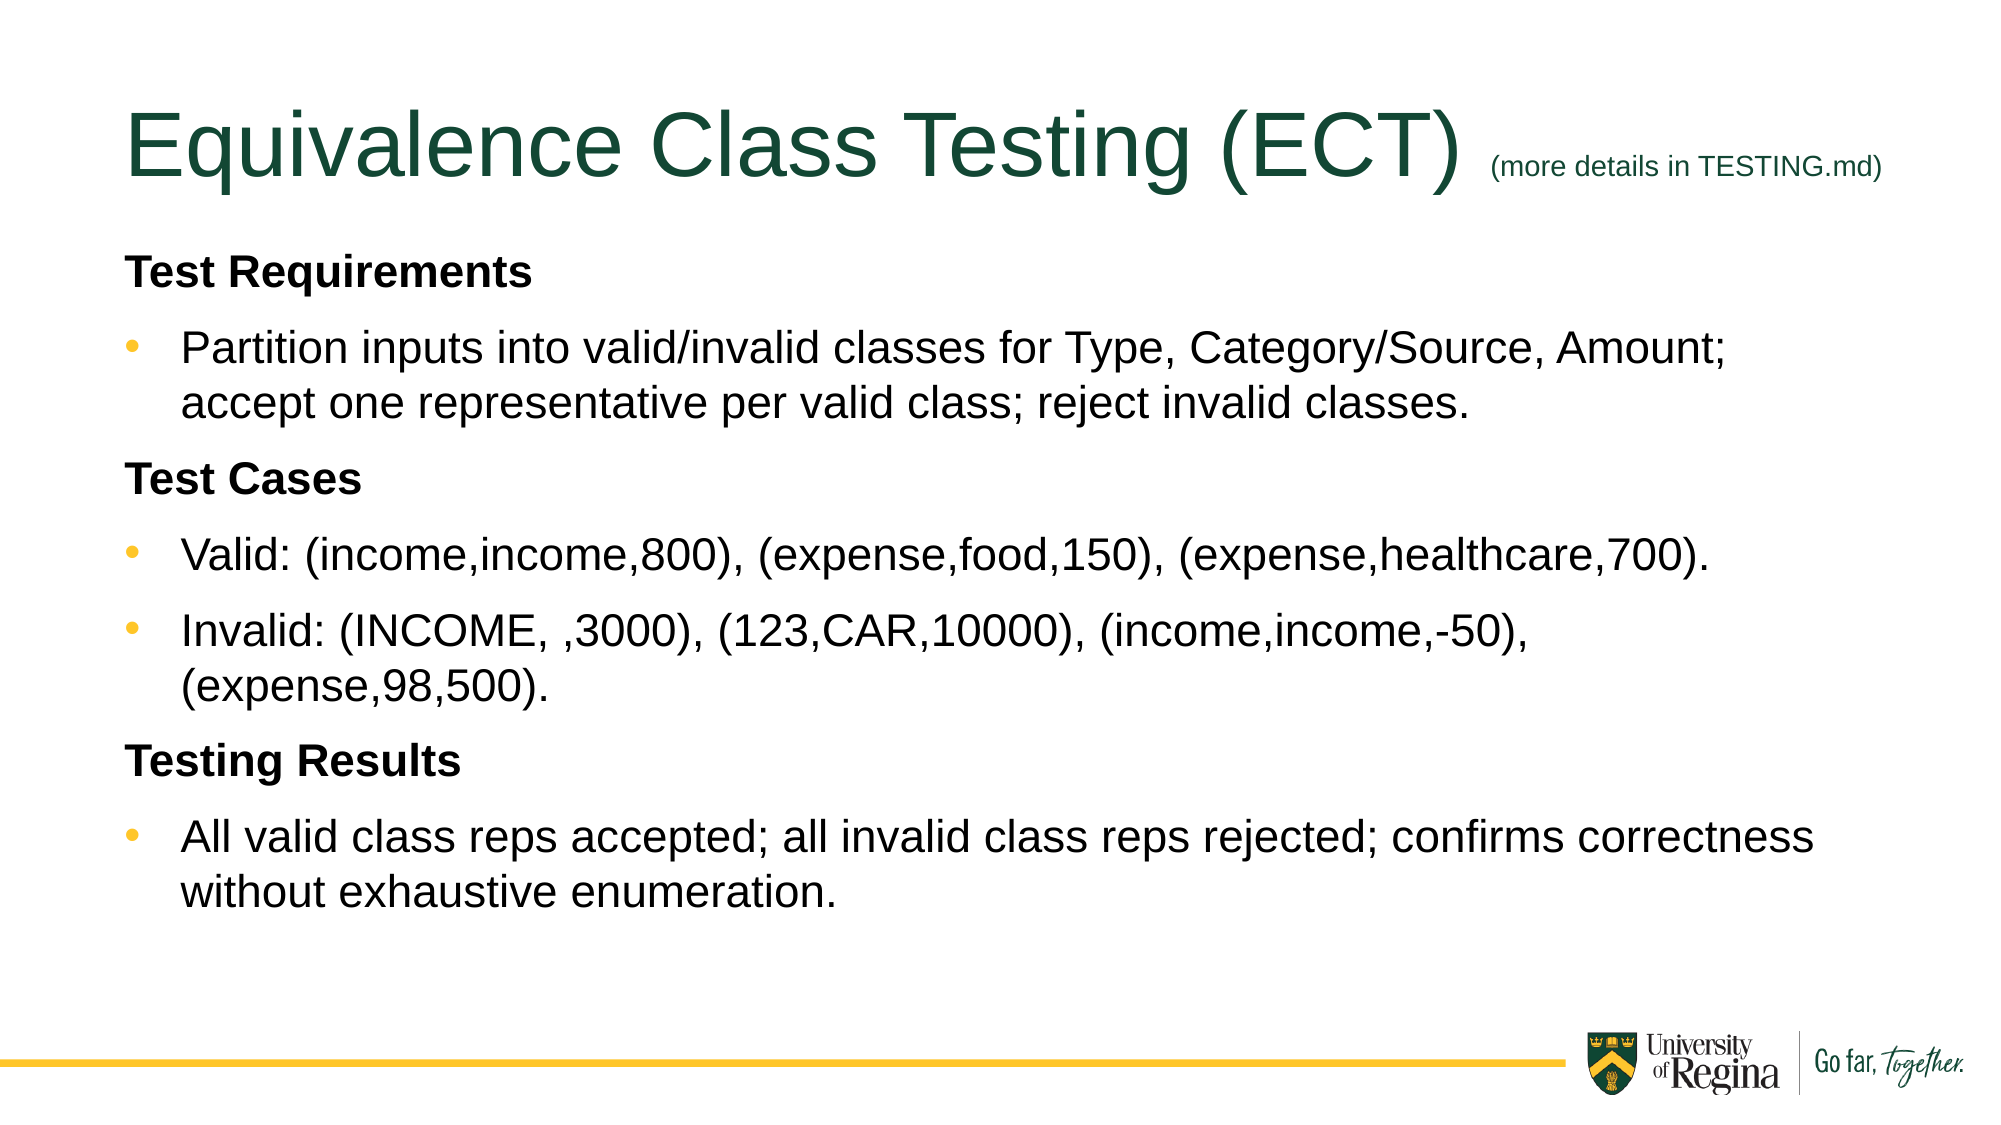

Equivalence Class Testing (ECT) (more details in TESTING.md)
Test Requirements
Partition inputs into valid/invalid classes for Type, Category/Source, Amount; accept one representative per valid class; reject invalid classes.
Test Cases
Valid: (income,income,800), (expense,food,150), (expense,healthcare,700).
Invalid: (INCOME, ,3000), (123,CAR,10000), (income,income,-50), (expense,98,500).
Testing Results
All valid class reps accepted; all invalid class reps rejected; confirms correctness without exhaustive enumeration.